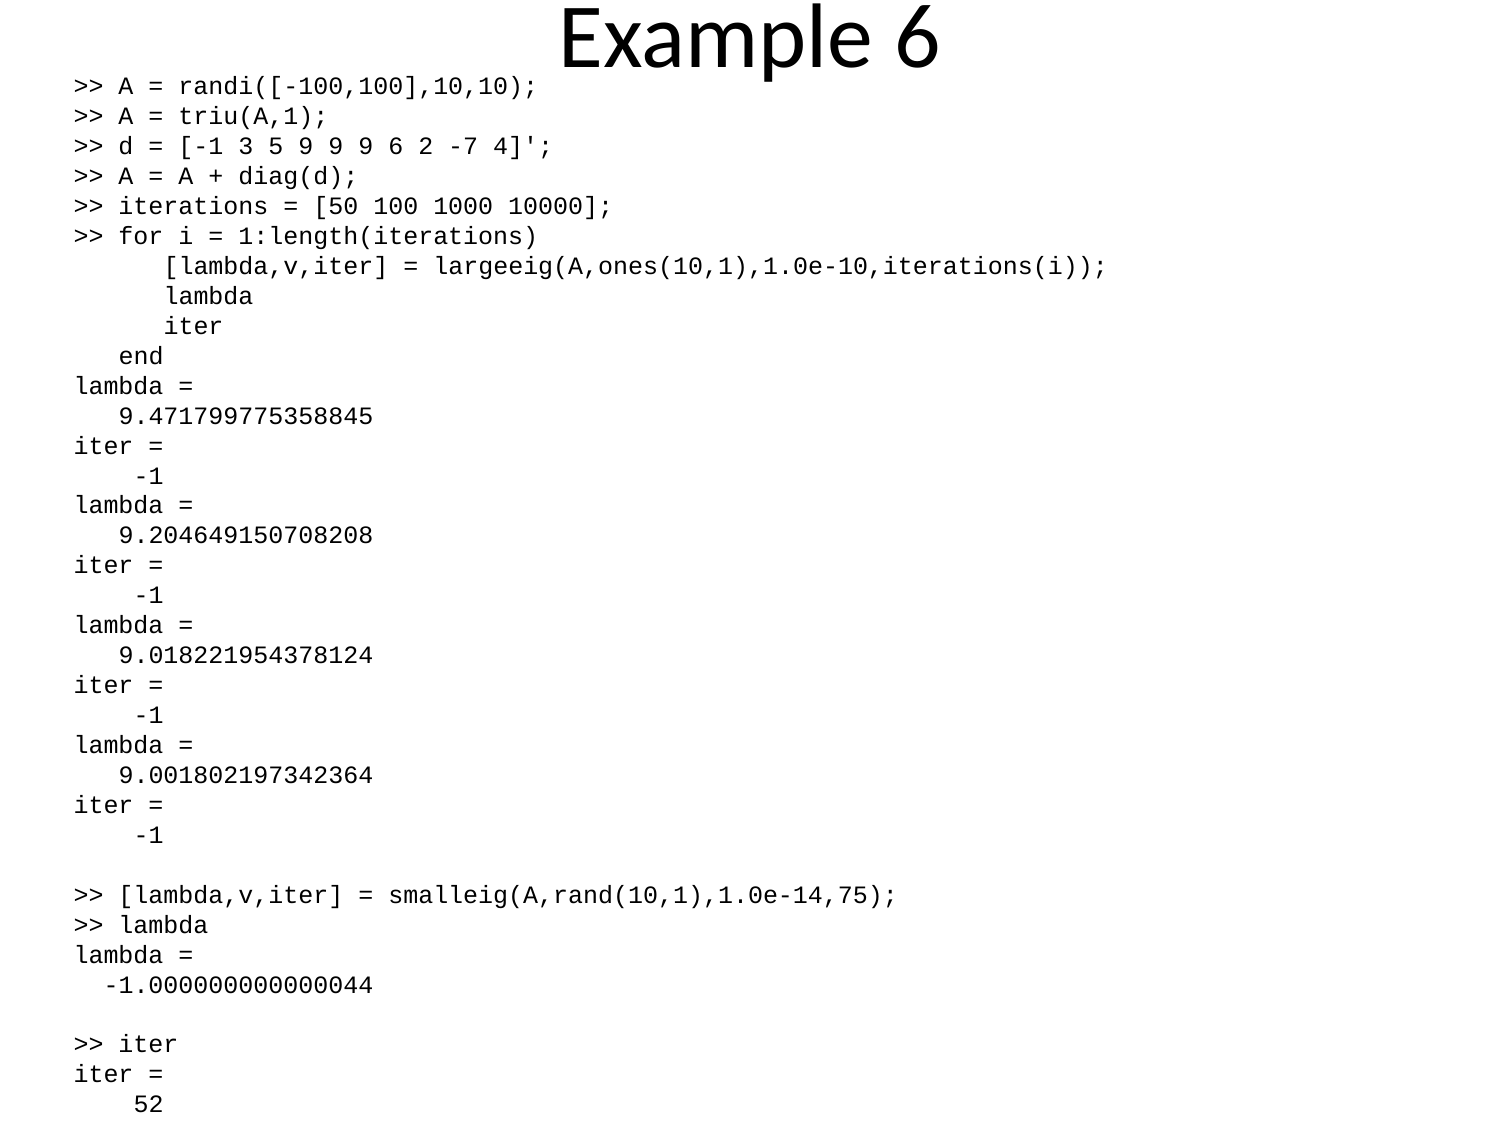

# Example 6
>> A = randi([-100,100],10,10);
>> A = triu(A,1);
>> d = [-1 3 5 9 9 9 6 2 -7 4]';
>> A = A + diag(d);
>> iterations = [50 100 1000 10000];
>> for i = 1:length(iterations)
      [lambda,v,iter] = largeeig(A,ones(10,1),1.0e-10,iterations(i));
      lambda
      iter
   end
lambda =
   9.471799775358845
iter =
    -1
lambda =
   9.204649150708208
iter =
    -1
lambda =
   9.018221954378124
iter =
    -1
lambda =
   9.001802197342364
iter =
    -1

>> [lambda,v,iter] = smalleig(A,rand(10,1),1.0e-14,75);
>> lambda
lambda =
  -1.000000000000044

>> iter
iter =
    52